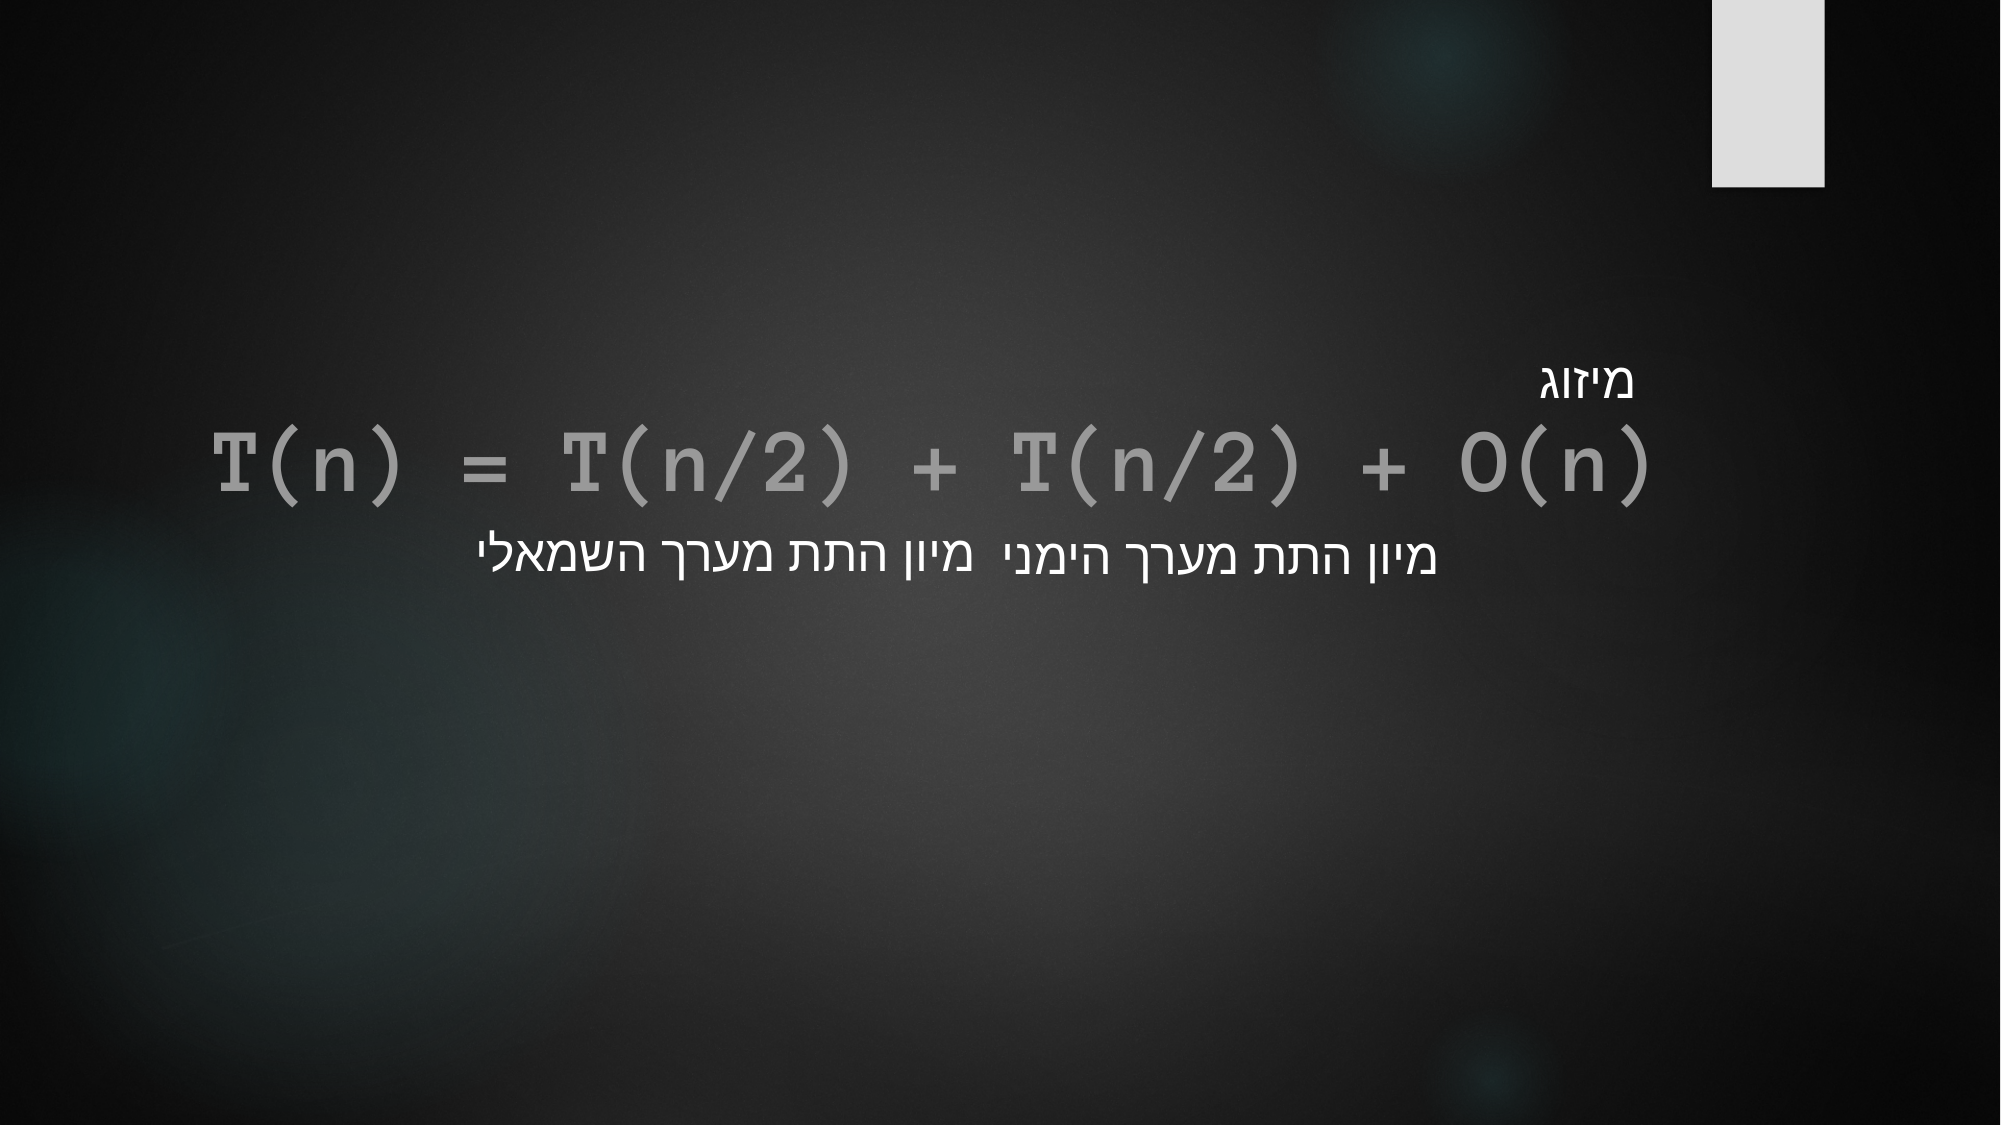

מיזוג
T(n) = T(n/2) + T(n/2) + O(n)
מיון התת מערך השמאלי
מיון התת מערך הימני